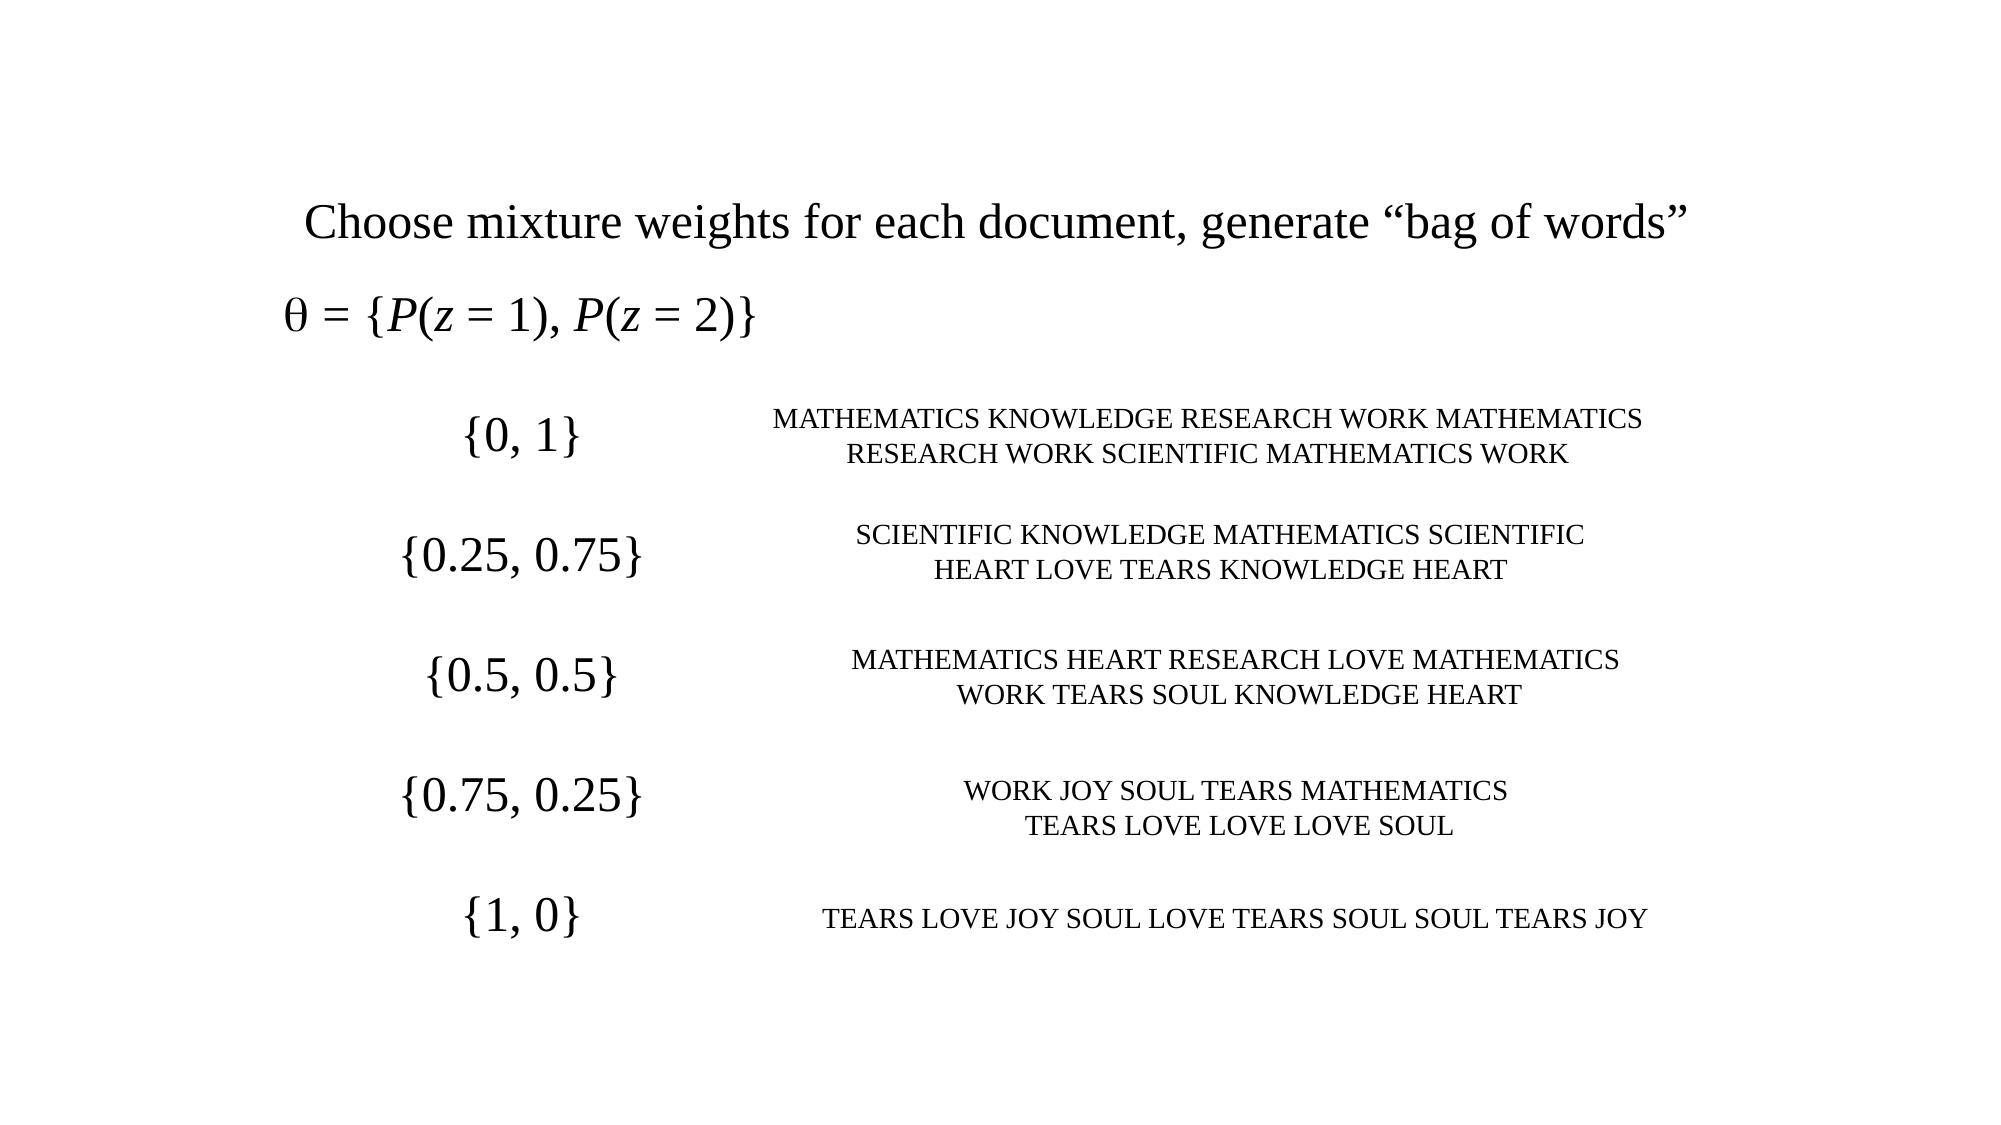

Choose mixture weights for each document, generate “bag of words”
θ = {P(z = 1), P(z = 2)}

{0, 1}

{0.25, 0.75}

{0.5, 0.5}

{0.75, 0.25}

{1, 0}
MATHEMATICS KNOWLEDGE RESEARCH WORK MATHEMATICS
RESEARCH WORK SCIENTIFIC MATHEMATICS WORK
SCIENTIFIC KNOWLEDGE MATHEMATICS SCIENTIFIC
HEART LOVE TEARS KNOWLEDGE HEART
MATHEMATICS HEART RESEARCH LOVE MATHEMATICS
WORK TEARS SOUL KNOWLEDGE HEART
WORK JOY SOUL TEARS MATHEMATICS
TEARS LOVE LOVE LOVE SOUL
TEARS LOVE JOY SOUL LOVE TEARS SOUL SOUL TEARS JOY